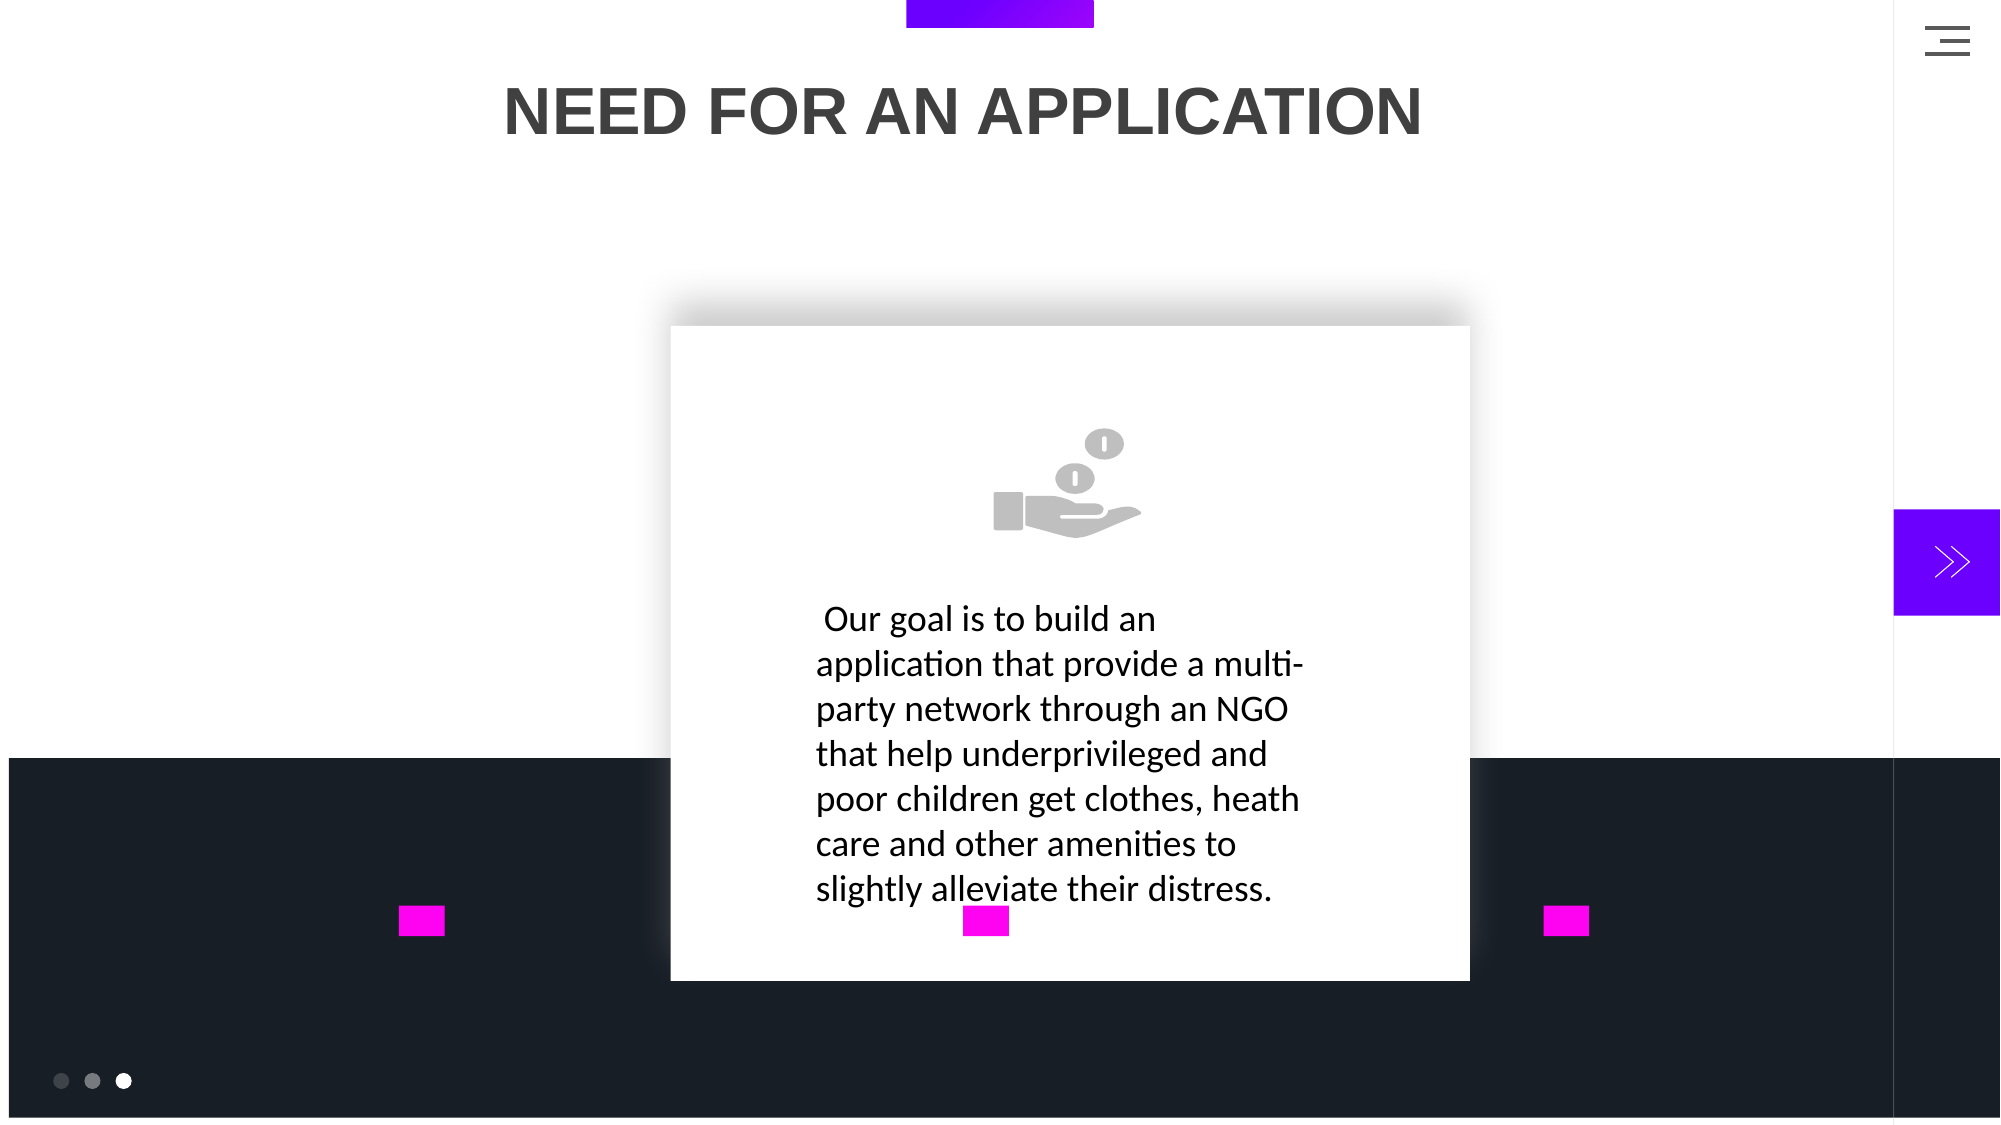

NEED FOR AN APPLICATION

 Our goal is to build an application that provide a multi-party network through an NGO that help underprivileged and poor children get clothes, heath care and other amenities to slightly alleviate their distress.